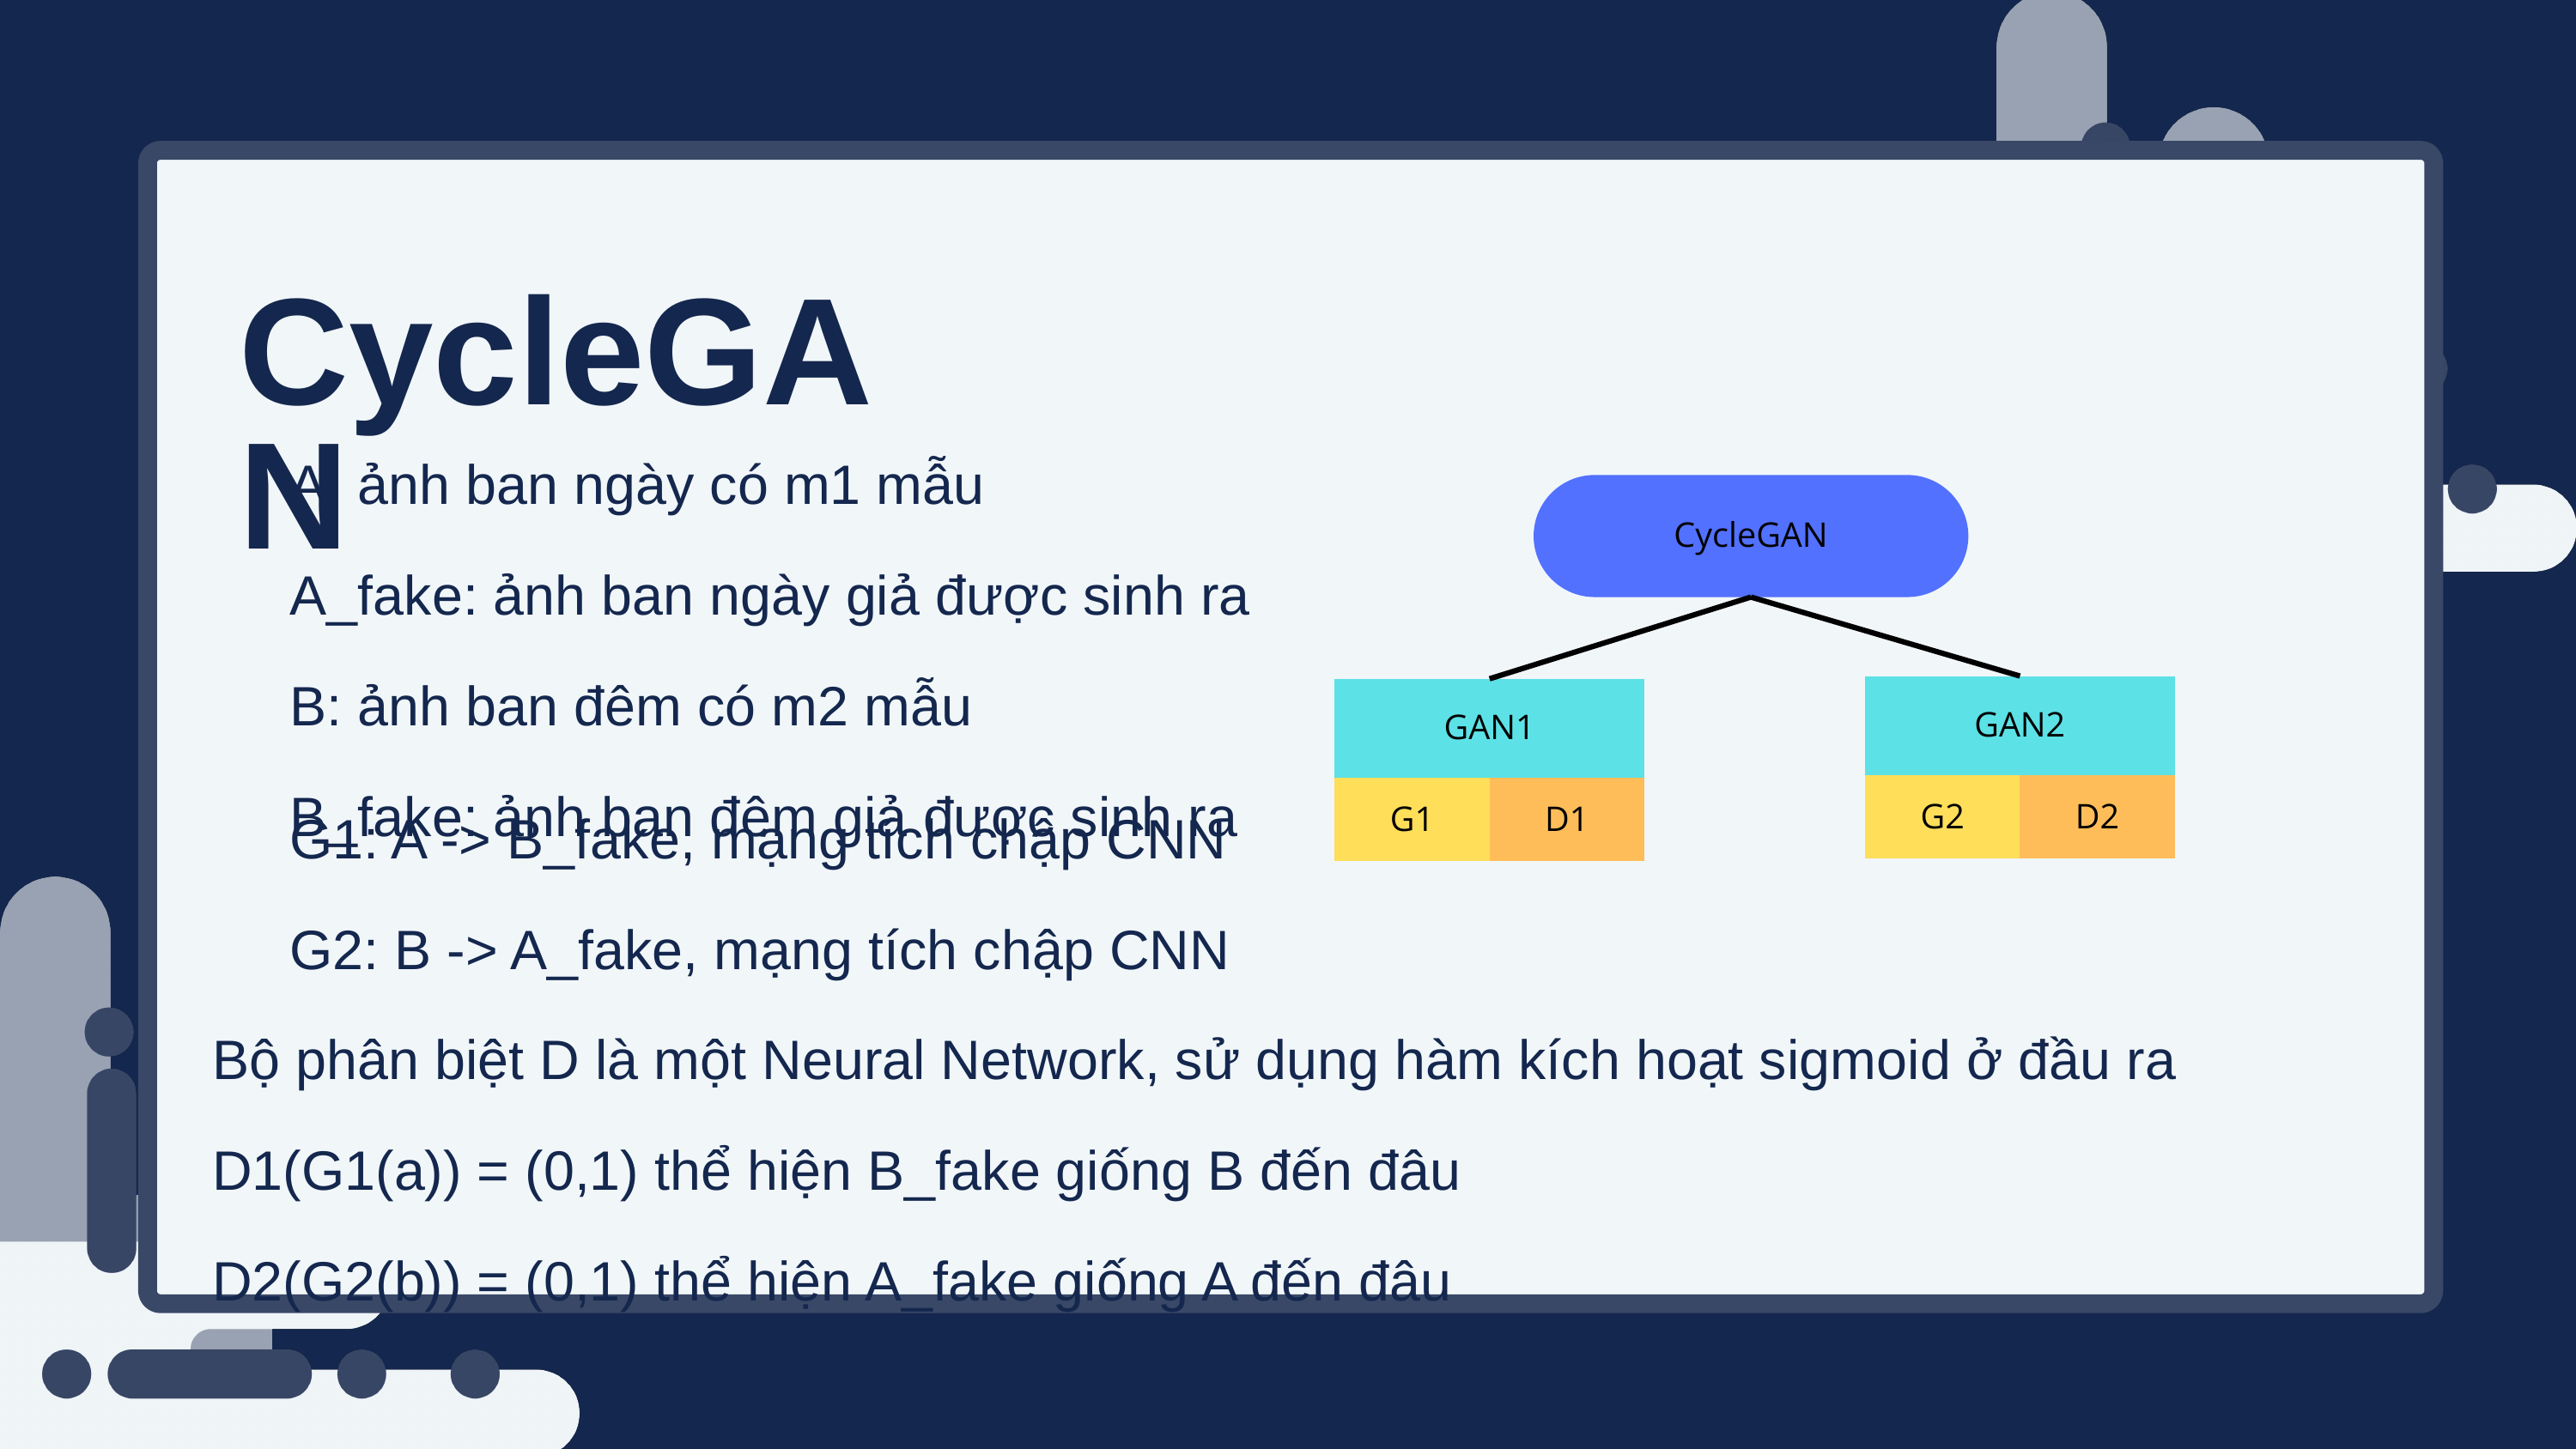

CycleGAN
A: ảnh ban ngày có m1 mẫu
A_fake: ảnh ban ngày giả được sinh ra
B: ảnh ban đêm có m2 mẫu
B_fake: ảnh ban đêm giả được sinh ra

CycleGAN

GAN2

GAN1

G2

D2

G1

D1
     G1: A -> B_fake, mạng tích chập CNN
     G2: B -> A_fake, mạng tích chập CNN
Bộ phân biệt D là một Neural Network, sử dụng hàm kích hoạt sigmoid ở đầu ra
D1(G1(a)) = (0,1) thể hiện B_fake giống B đến đâu
D2(G2(b)) = (0,1) thể hiện A_fake giống A đến đâu